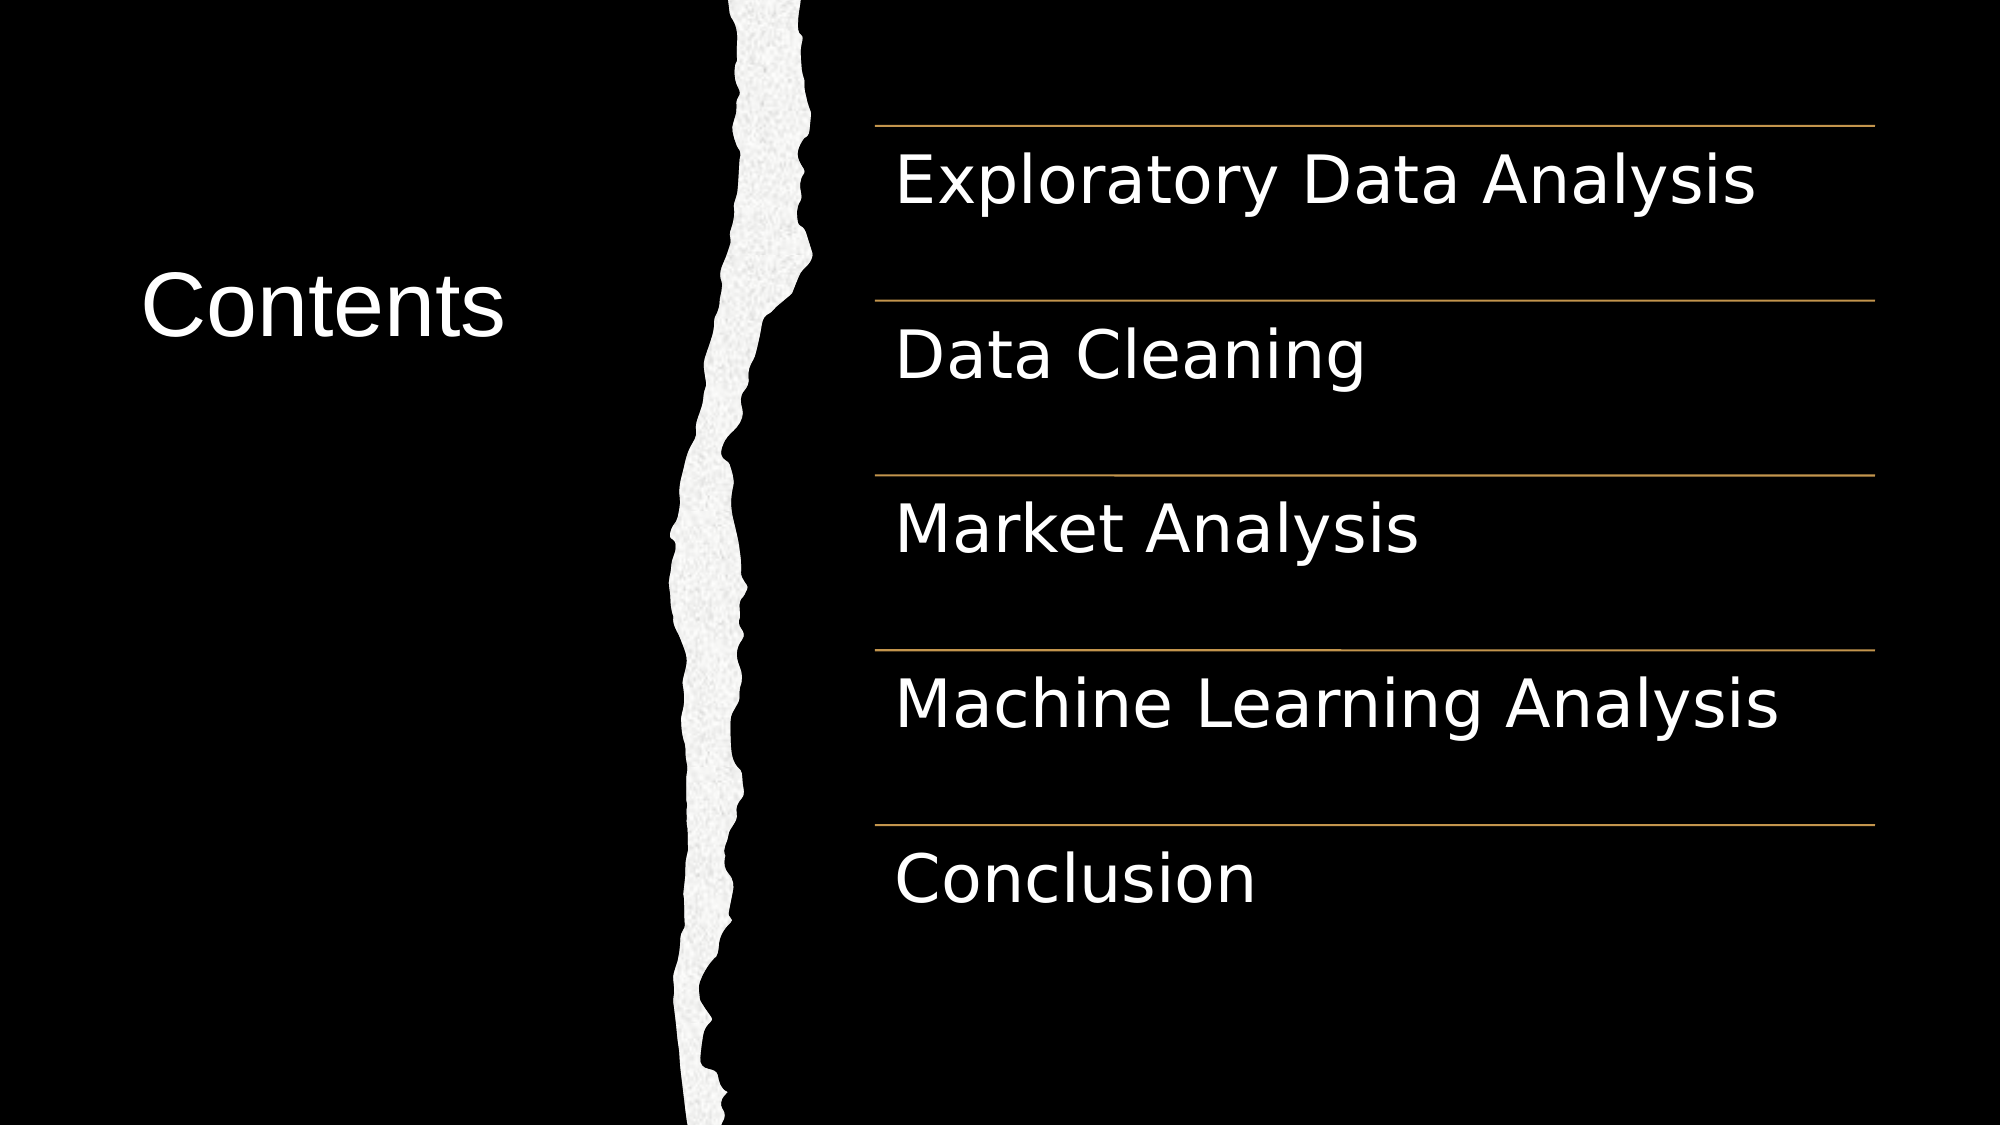

Exploratory Data Analysis
Data Cleaning
Market Analysis
Machine Learning Analysis
Conclusion
# Contents